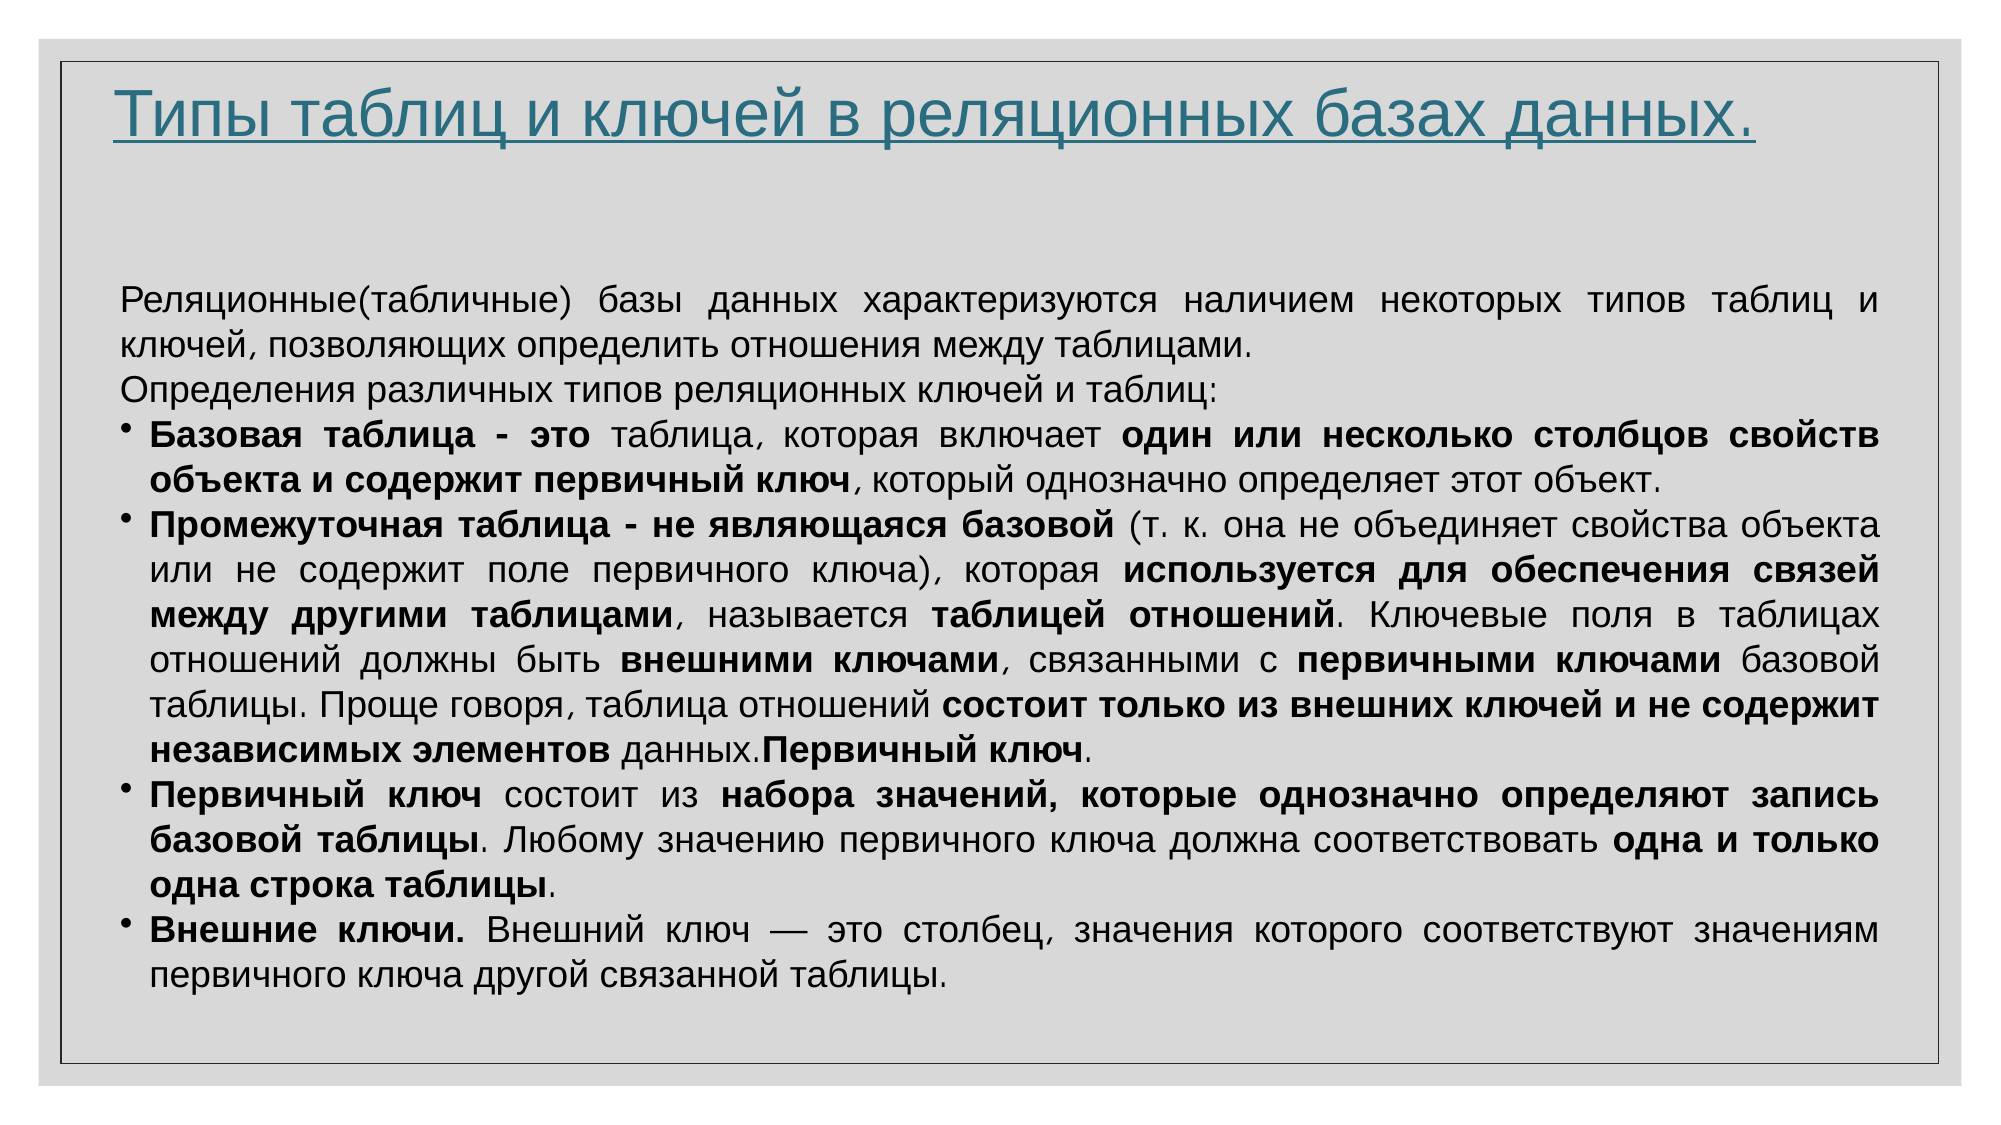

Типы таблиц и ключей в реляционных базах данных.
Реляционные(табличные) базы данных характеризуются наличием некоторых типов таблиц и ключей, позволяющих определить отношения между таблицами.
Определения различных типов реляционных ключей и таблиц:
Базовая таблица - это таблица, которая включает один или несколько столбцов свойств объекта и содержит первичный ключ, который однозначно определяет этот объект.
Промежуточная таблица - не являющаяся базовой (т. к. она не объединяет свойства объекта или не содержит поле первичного ключа), которая используется для обеспечения связей между другими таблицами, называется таблицей отношений. Ключевые поля в таблицах отношений должны быть внешними ключами, связанными с первичными ключами базовой таблицы. Проще говоря, таблица отношений состоит только из внешних ключей и не содержит независимых элементов данных.Первичный ключ.
Первичный ключ состоит из набора значений, которые однозначно определяют запись базовой таблицы. Любому значению первичного ключа должна соответствовать одна и только одна строка таблицы.
Внешние ключи. Внешний ключ — это столбец, значения которого соответствуют значениям первичного ключа другой связанной таблицы.